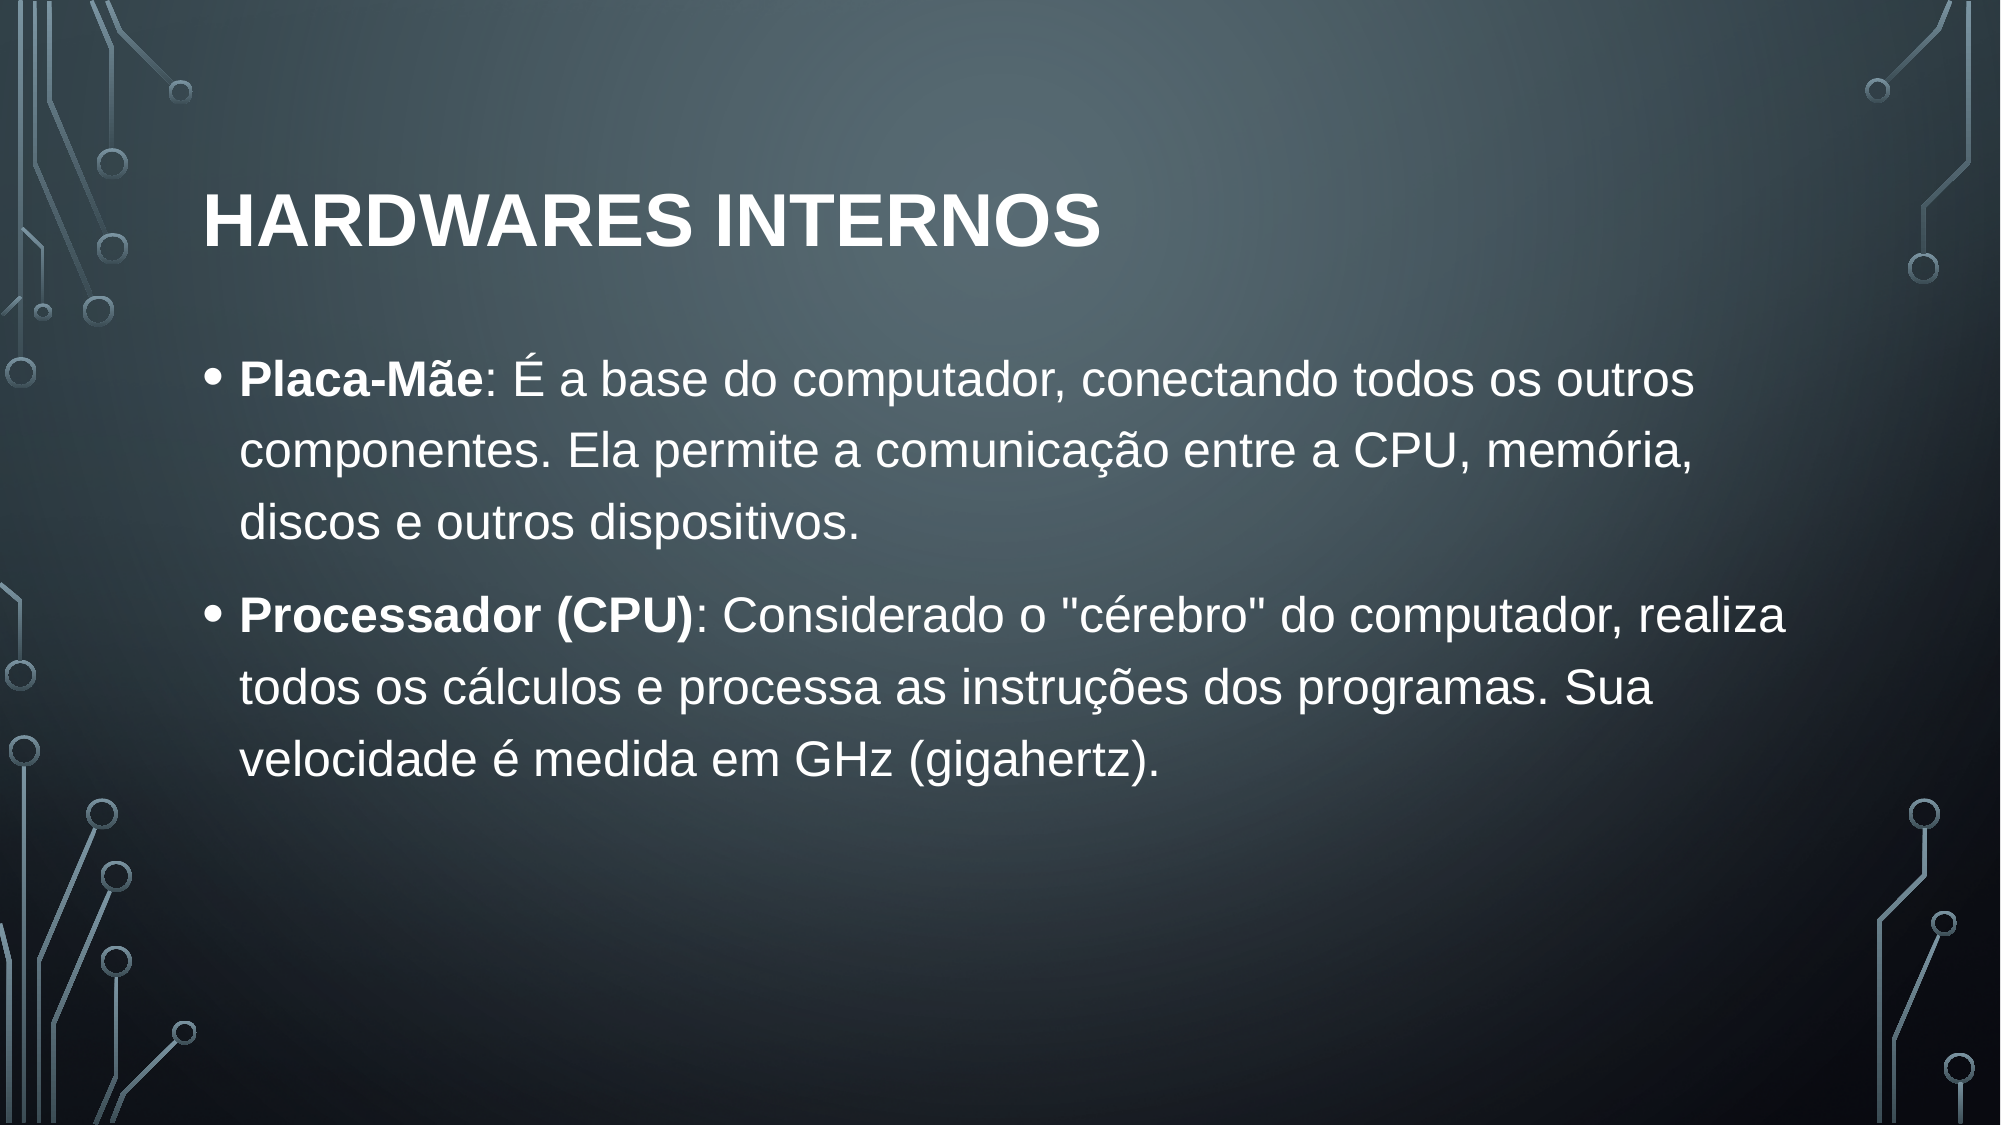

# Hardwares internos
Placa-Mãe: É a base do computador, conectando todos os outros componentes. Ela permite a comunicação entre a CPU, memória, discos e outros dispositivos.
Processador (CPU): Considerado o "cérebro" do computador, realiza todos os cálculos e processa as instruções dos programas. Sua velocidade é medida em GHz (gigahertz).